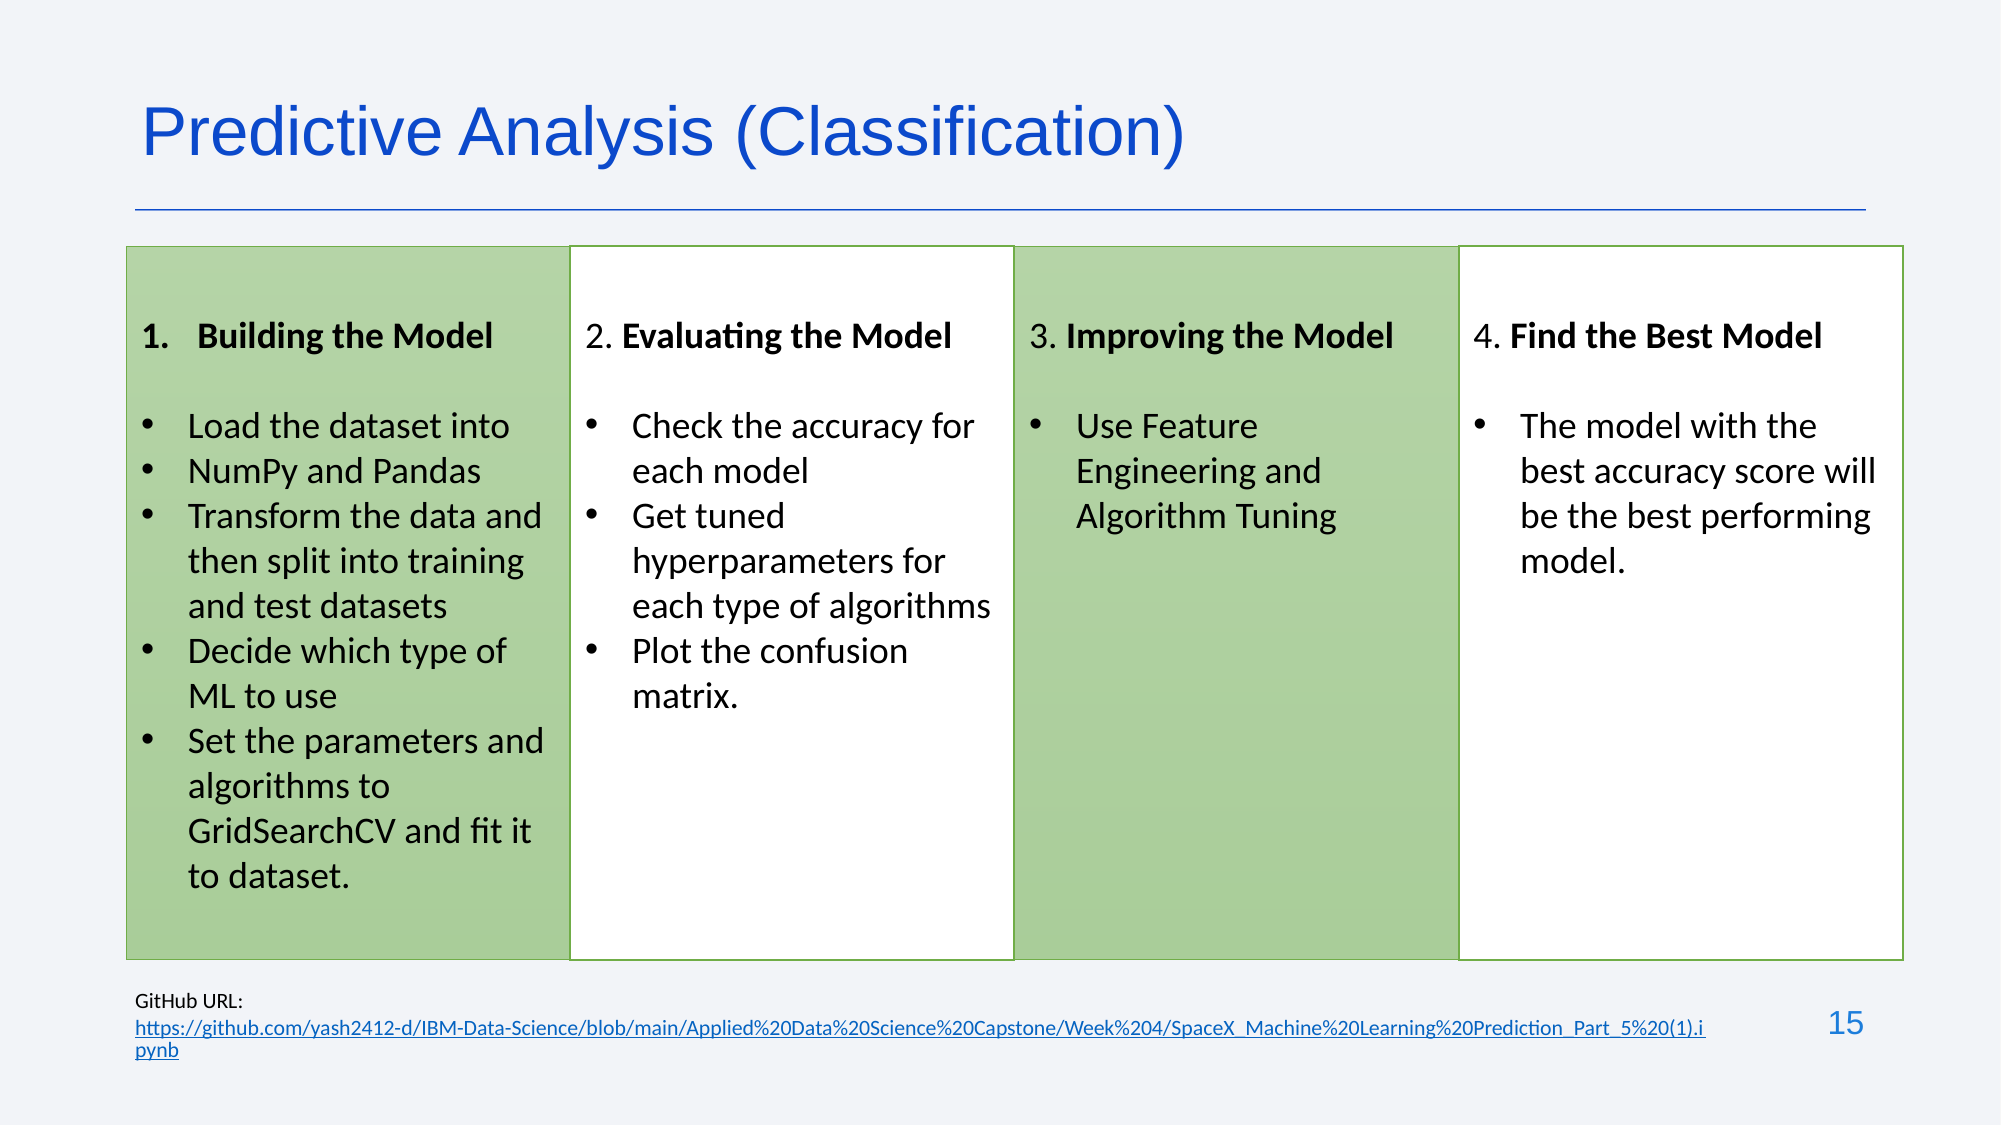

Predictive Analysis (Classification)
Building the Model

Load the dataset into
NumPy and Pandas
Transform the data and then split into training and test datasets
Decide which type of ML to use
Set the parameters and algorithms to GridSearchCV and fit it to dataset.
2. Evaluating the Model

Check the accuracy for each model
Get tuned hyperparameters for each type of algorithms
Plot the confusion matrix.

3. Improving the Model

Use Feature Engineering and Algorithm Tuning

4. Find the Best Model

The model with the best accuracy score will be the best performing model.

GitHub URL: https://github.com/yash2412-d/IBM-Data-Science/blob/main/Applied%20Data%20Science%20Capstone/Week%204/SpaceX_Machine%20Learning%20Prediction_Part_5%20(1).ipynb

15